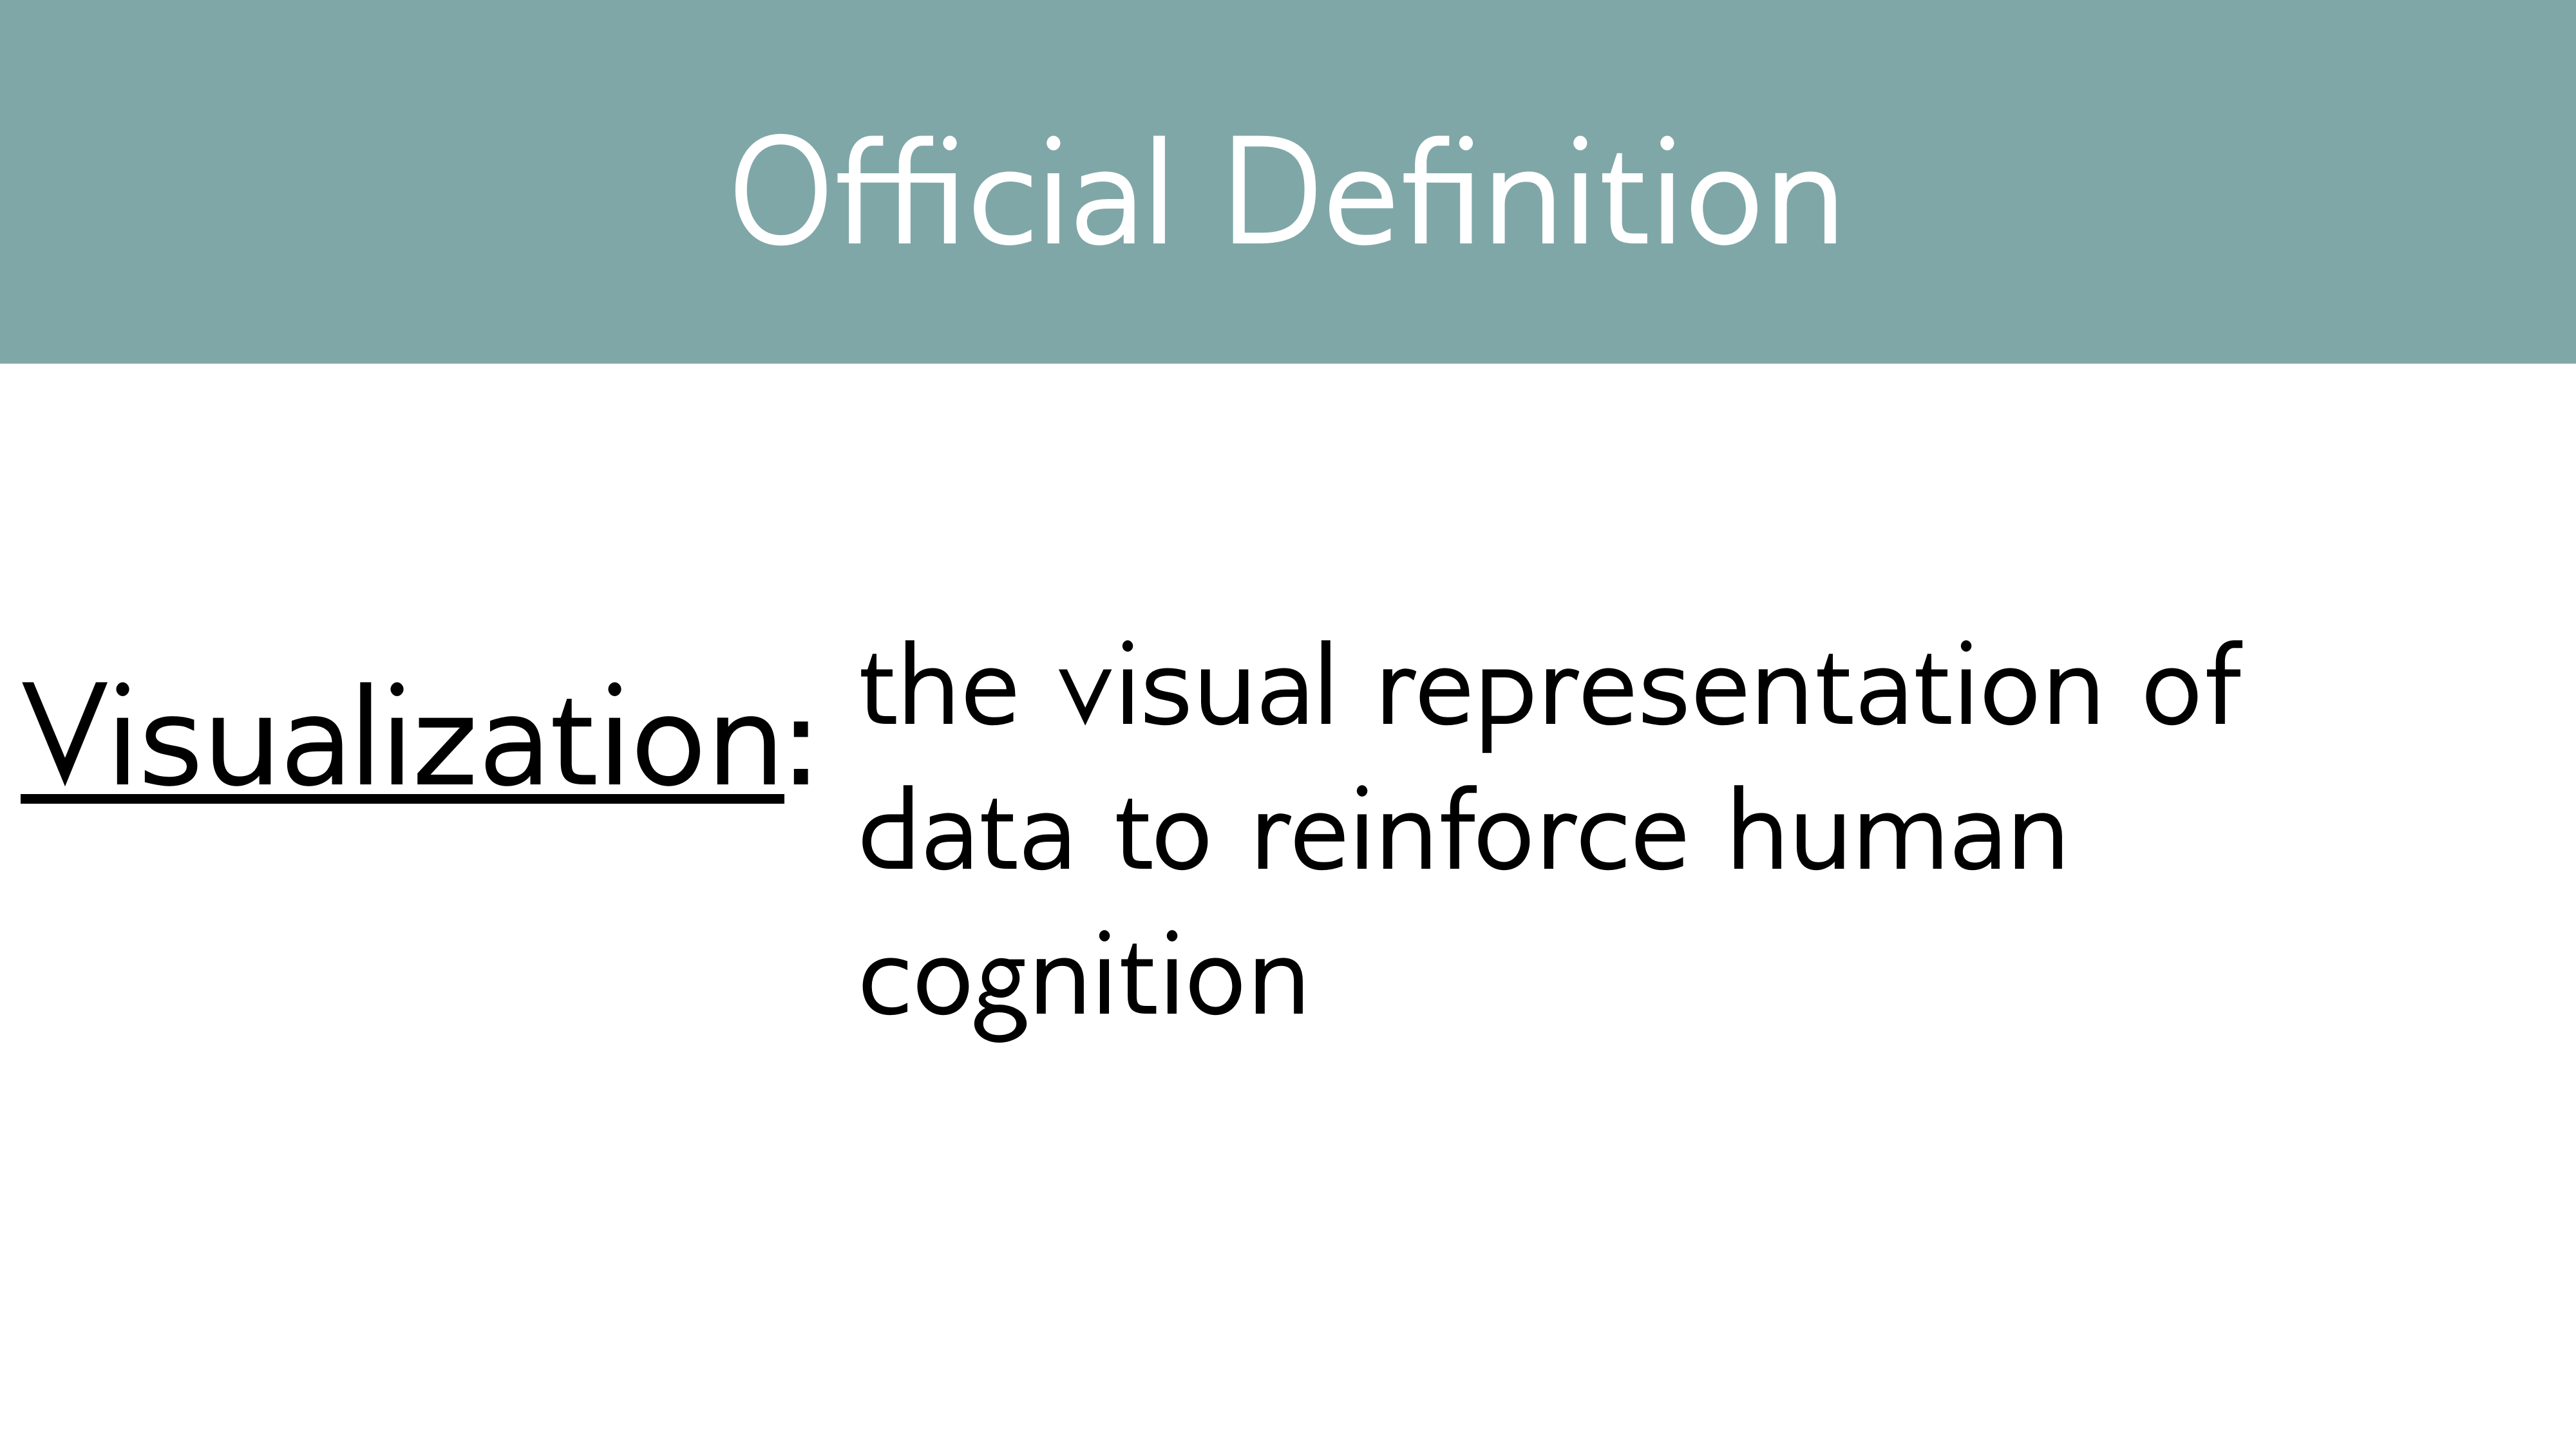

# Official Definition
Visualization:
the visual representation of data to reinforce human cognition